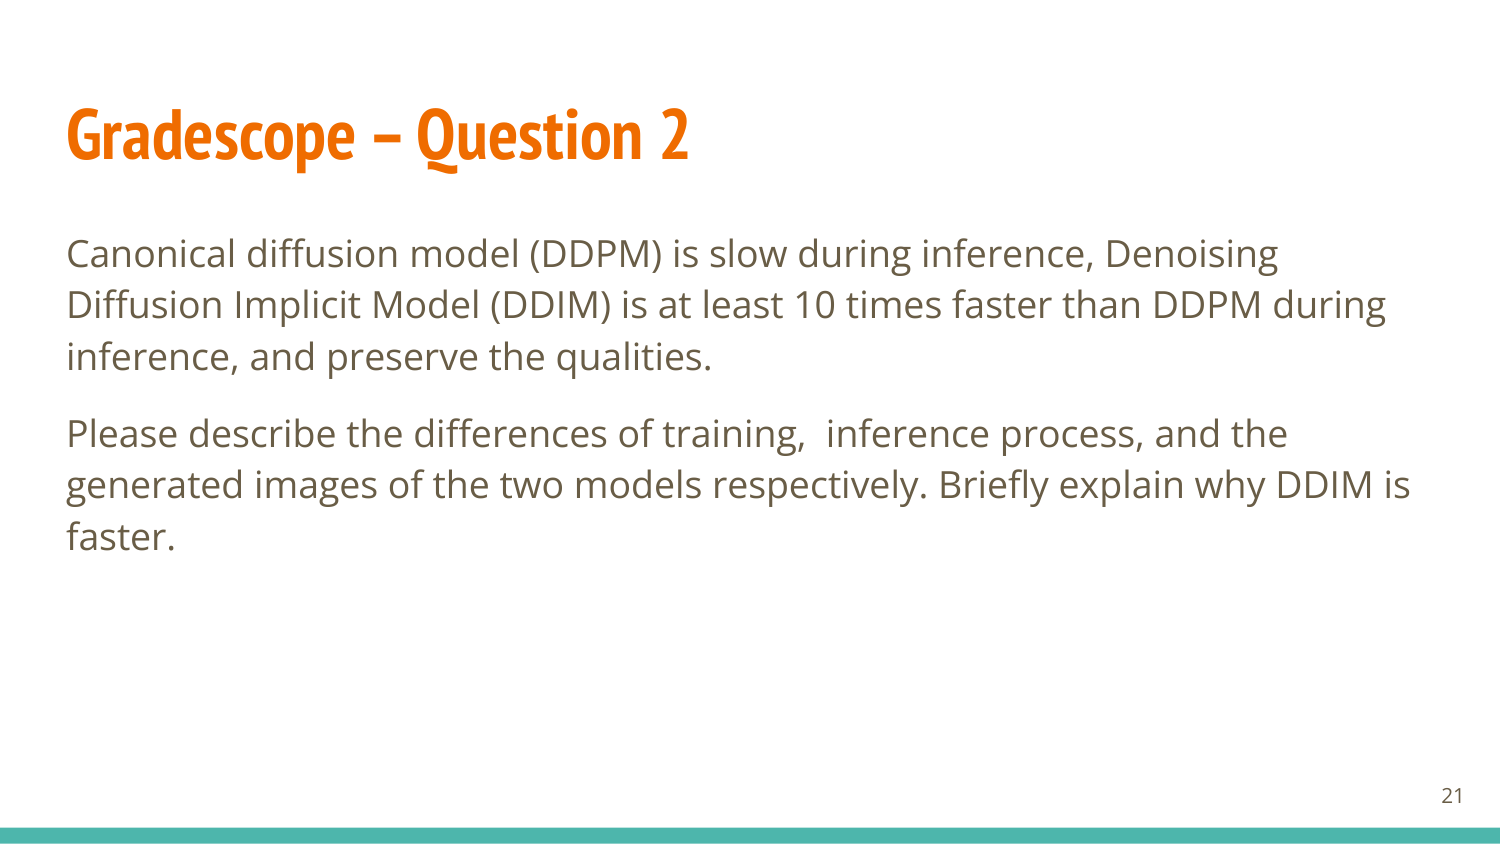

# Gradescope – Question 2
Canonical diffusion model (DDPM) is slow during inference, Denoising Diffusion Implicit Model (DDIM) is at least 10 times faster than DDPM during inference, and preserve the qualities.
Please describe the differences of training,  inference process, and the generated images of the two models respectively. Briefly explain why DDIM is faster.

21